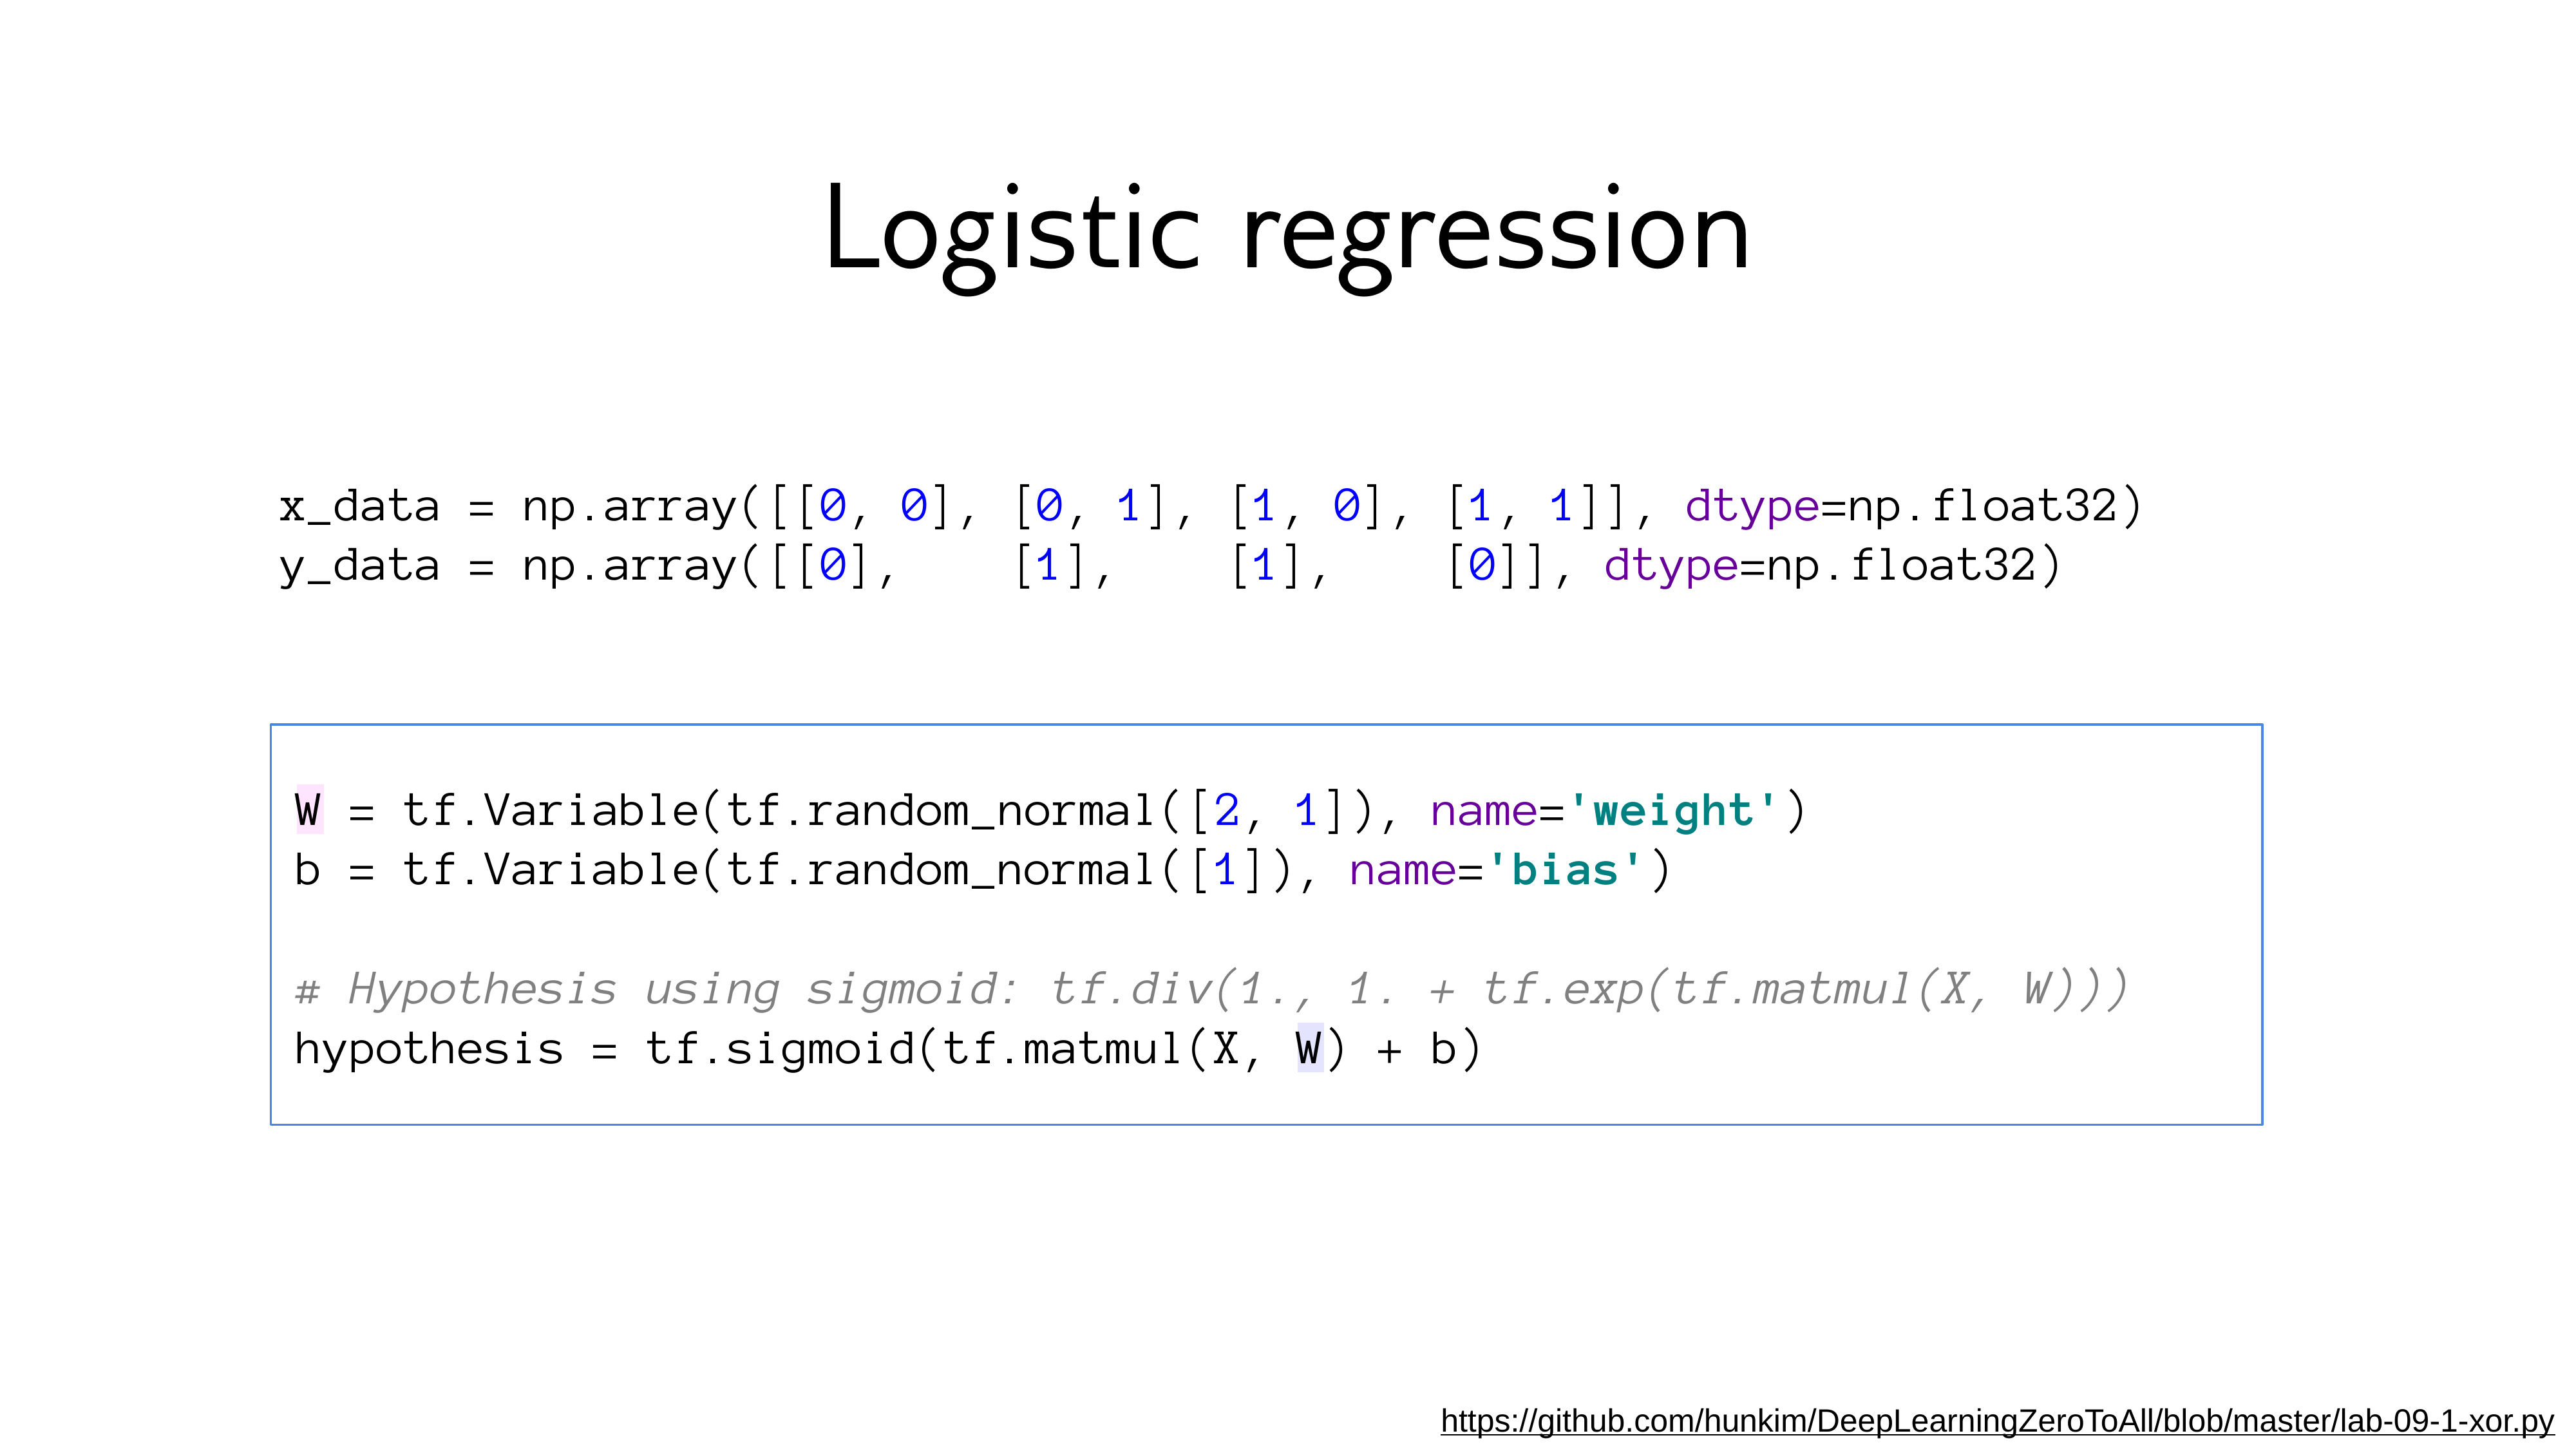

# Logistic regression
x_data = np.array([[0, 0], [0, 1], [1, 0], [1, 1]], dtype=np.float32)
y_data = np.array([[0],    [1],    [1],    [0]], dtype=np.float32)
W = tf.Variable(tf.random_normal([2, 1]), name='weight')
b = tf.Variable(tf.random_normal([1]), name='bias')

# Hypothesis using sigmoid: tf.div(1., 1. + tf.exp(tf.matmul(X, W)))
hypothesis = tf.sigmoid(tf.matmul(X, W) + b)
https://github.com/hunkim/DeepLearningZeroToAll/blob/master/lab-09-1-xor.py